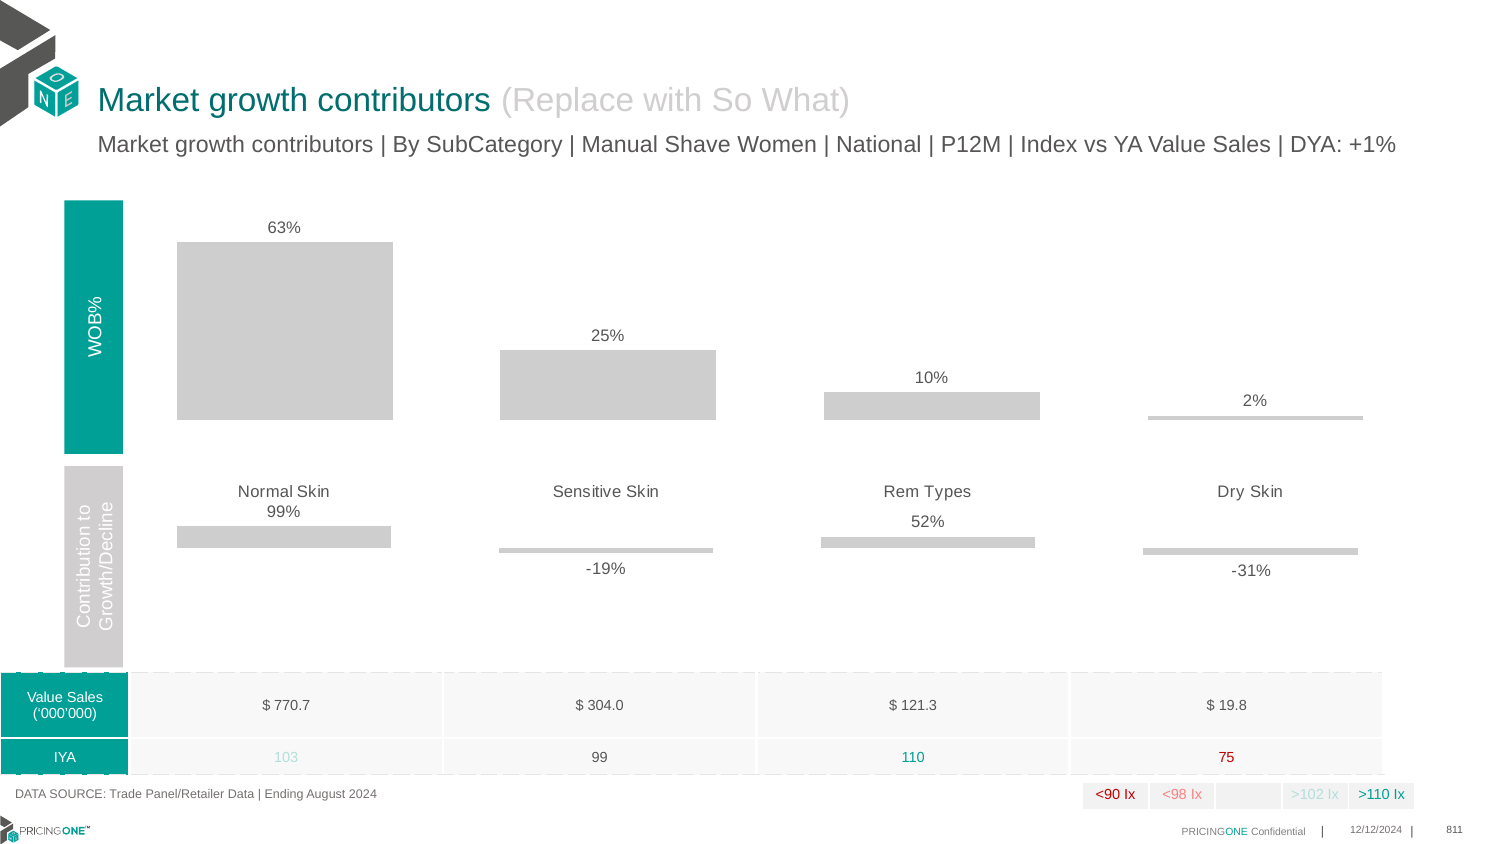

# Market growth contributors (Replace with So What)
Market growth contributors | By SubCategory | Manual Shave Women | National | P12M | Index vs YA Value Sales | DYA: +1%

### Chart

| Category | WoB % |
|---|---|
| Normal Skin | 0.6339352636856569 |
| Sensitive Skin | 0.25002469134986044 |
| Rem Types | 0.099735982091438 |
| Dry Skin | 0.016304062873044714 |
WOB%

### Chart

| Category | Growth Contribution |
|---|---|
| Normal Skin | 0.9913929021575136 |
| Sensitive Skin | -0.19465240452215382 |
| Rem Types | 0.5180363763026758 |
| Dry Skin | -0.31477687393803566 |
Contribution to Growth/Decline
| Value Sales (‘000’000) | $ 770.7 | $ 304.0 | $ 121.3 | $ 19.8 |
| --- | --- | --- | --- | --- |
| IYA | 103 | 99 | 110 | 75 |
DATA SOURCE: Trade Panel/Retailer Data | Ending August 2024
| <90 Ix | <98 Ix |  | >102 Ix | >110 Ix |
| --- | --- | --- | --- | --- |

12/12/2024
811